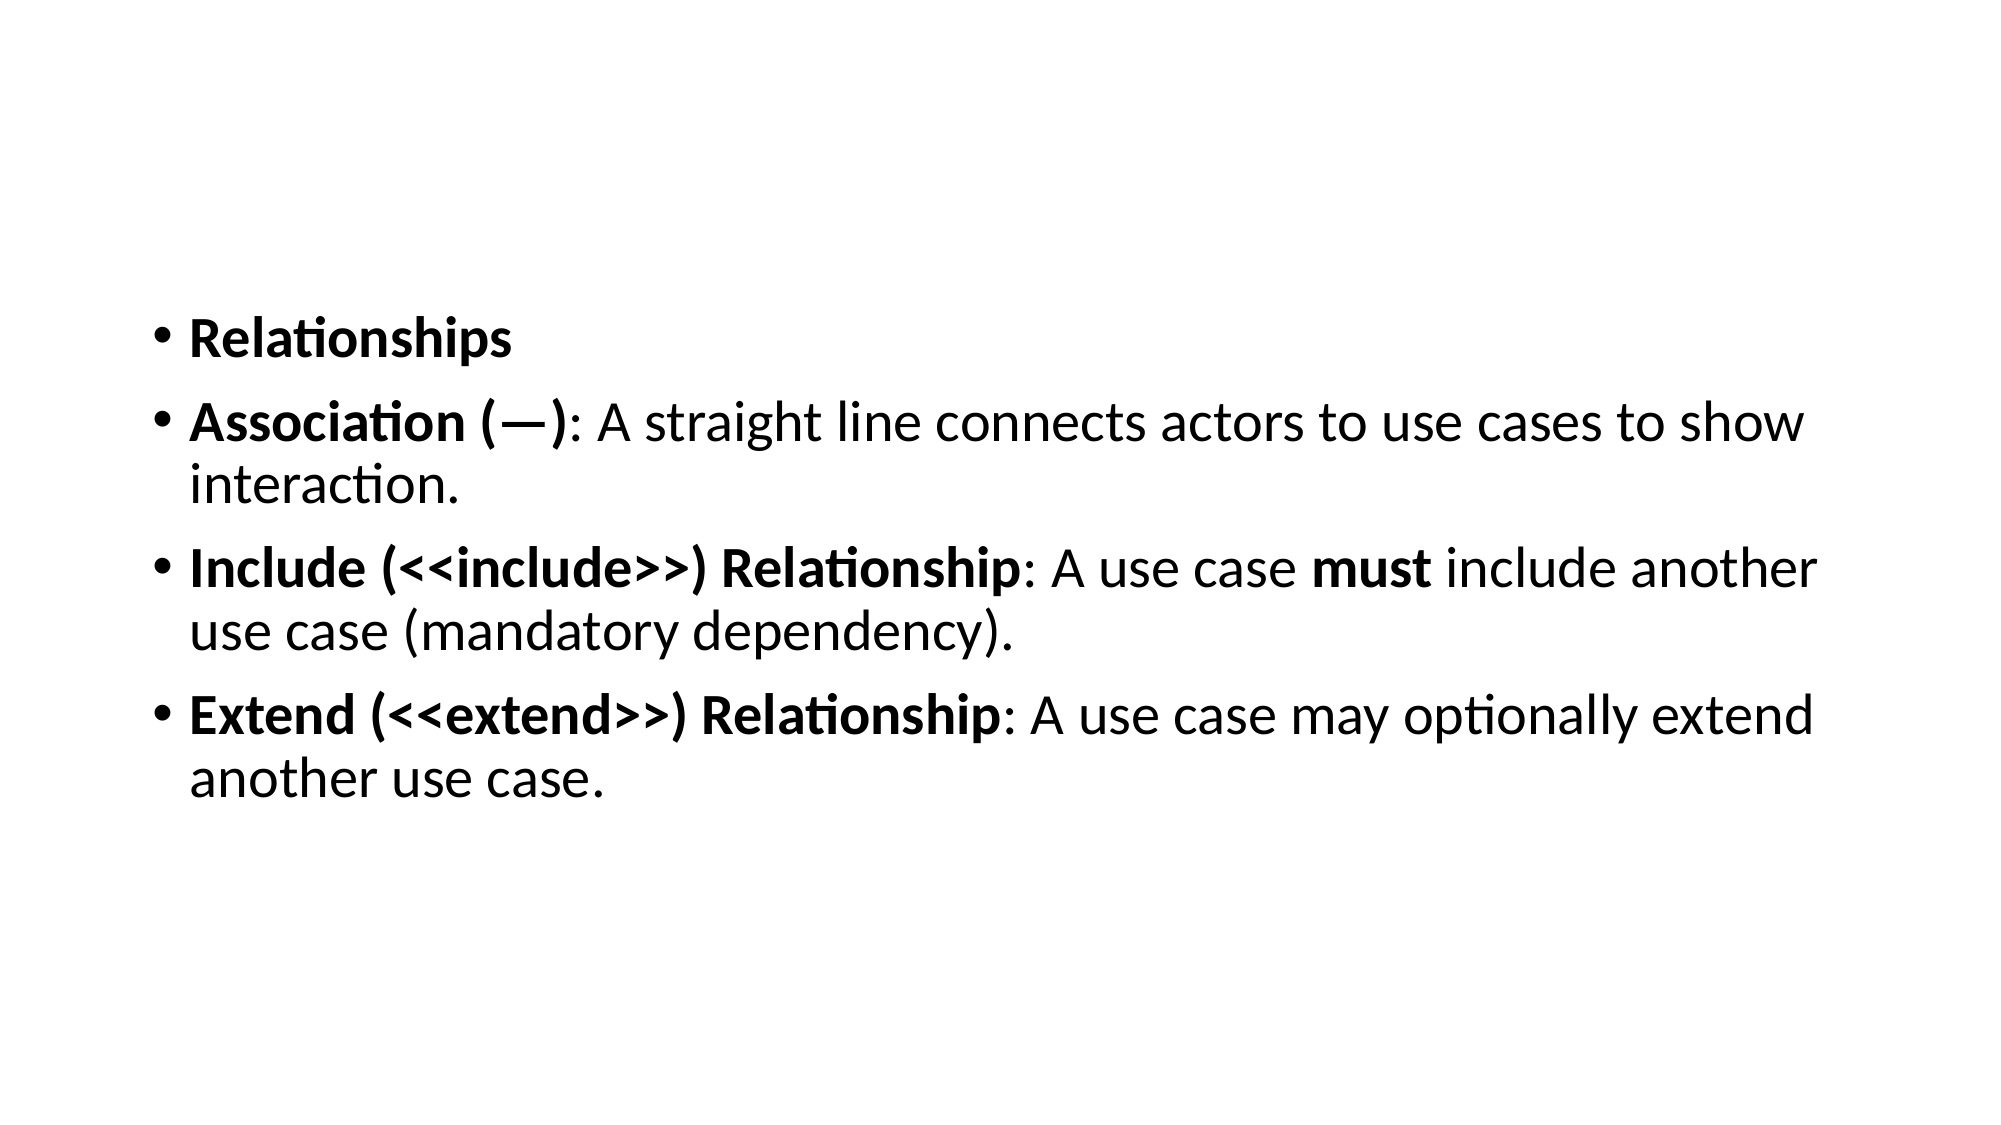

#
Relationships
Association (—): A straight line connects actors to use cases to show interaction.
Include (<<include>>) Relationship: A use case must include another use case (mandatory dependency).
Extend (<<extend>>) Relationship: A use case may optionally extend another use case.